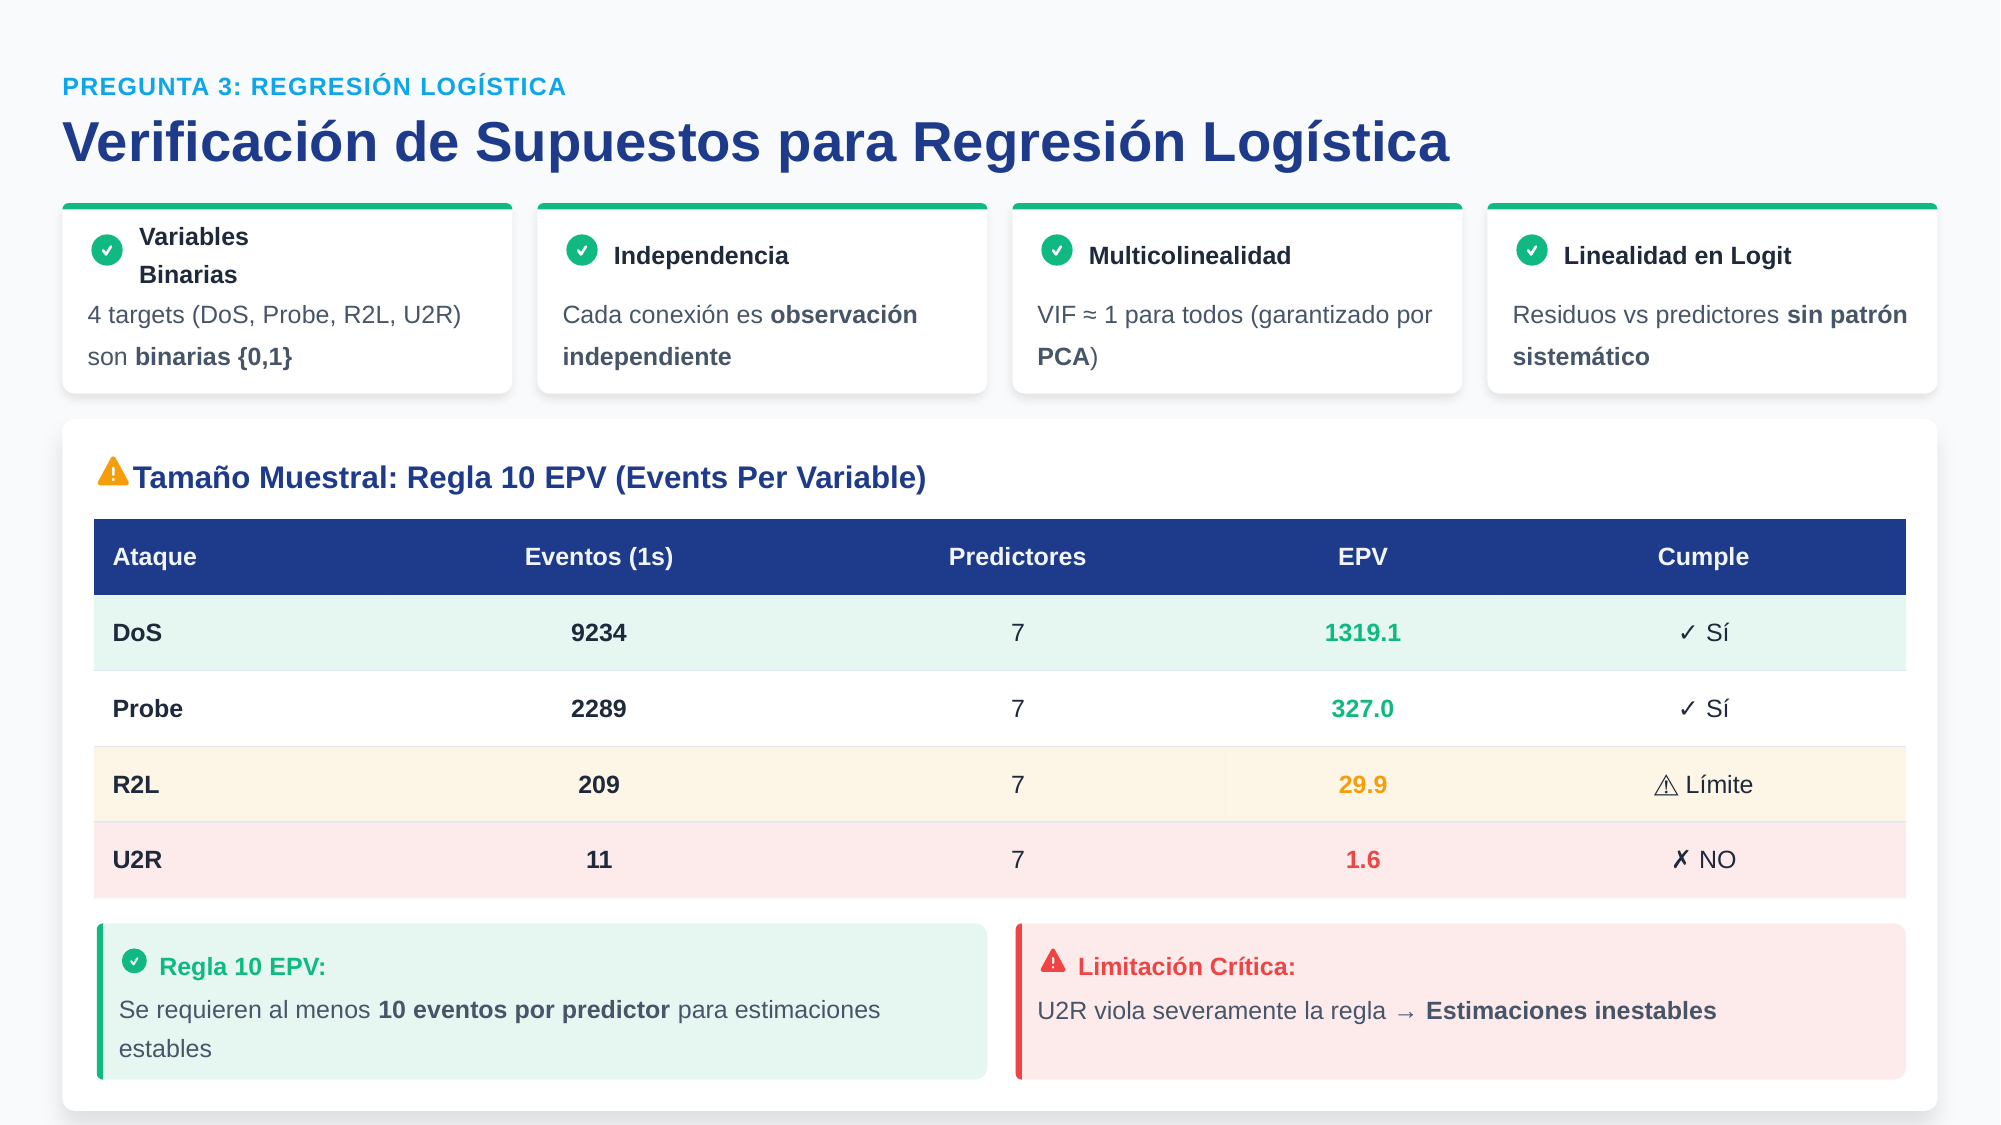

PREGUNTA 3: REGRESIÓN LOGÍSTICA
Verificación de Supuestos para Regresión Logística

Variables Binarias
Independencia
Multicolinealidad
Linealidad en Logit

4 targets (DoS, Probe, R2L, U2R) son binarias {0,1}
Cada conexión es observación independiente
VIF ≈ 1 para todos (garantizado por PCA)
Residuos vs predictores sin patrón sistemático

Tamaño Muestral: Regla 10 EPV (Events Per Variable)

| Ataque | Eventos (1s) | Predictores | EPV | Cumple |
| --- | --- | --- | --- | --- |
| DoS | 9234 | 7 | 1319.1 | ✓ Sí |
| Probe | 2289 | 7 | 327.0 | ✓ Sí |
| R2L | 209 | 7 | 29.9 | ⚠ Límite |
| U2R | 11 | 7 | 1.6 | ✗ NO |

Regla 10 EPV:
Limitación Crítica:

Se requieren al menos 10 eventos por predictor para estimaciones estables
U2R viola severamente la regla → Estimaciones inestables